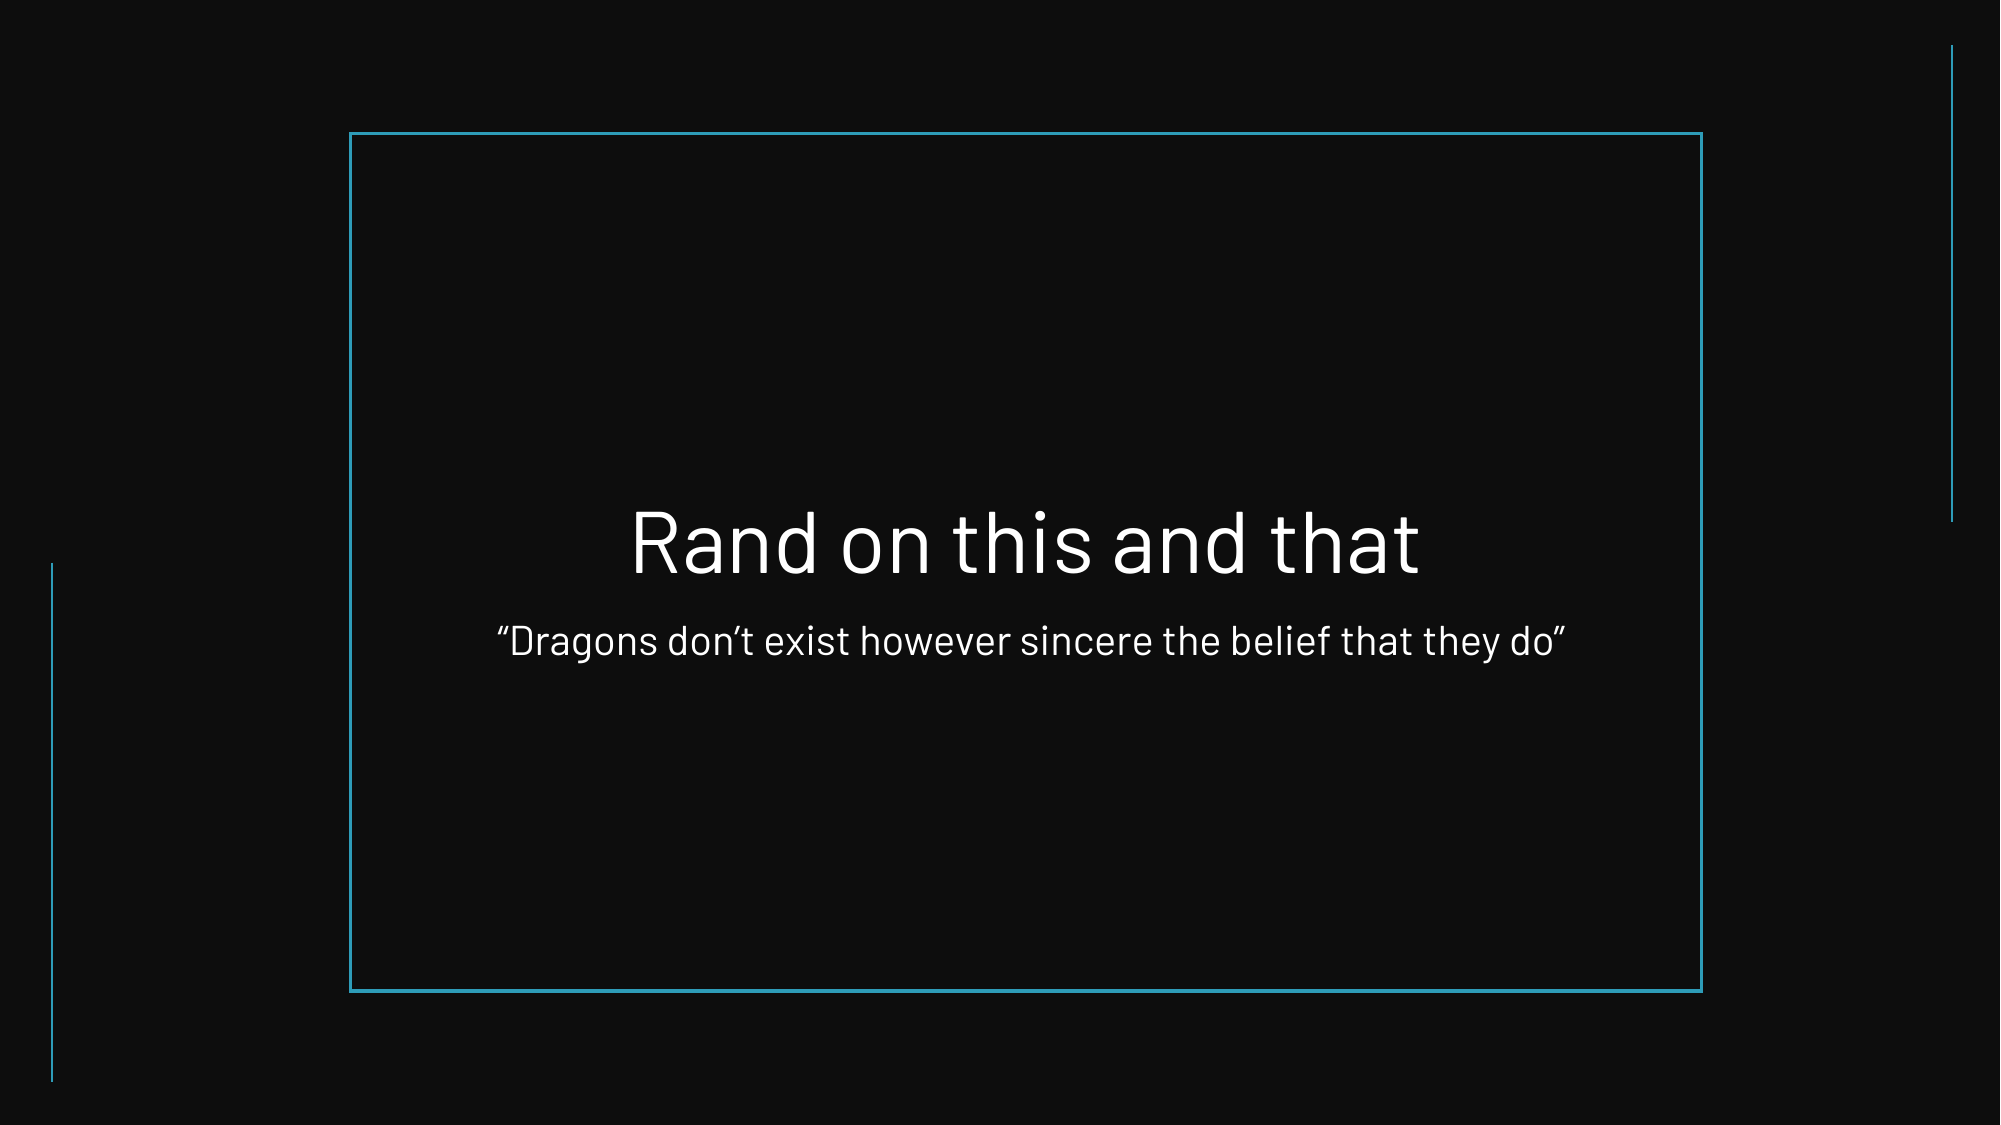

# Rand on this and that
“Dragons don’t exist however sincere the belief that they do”
15